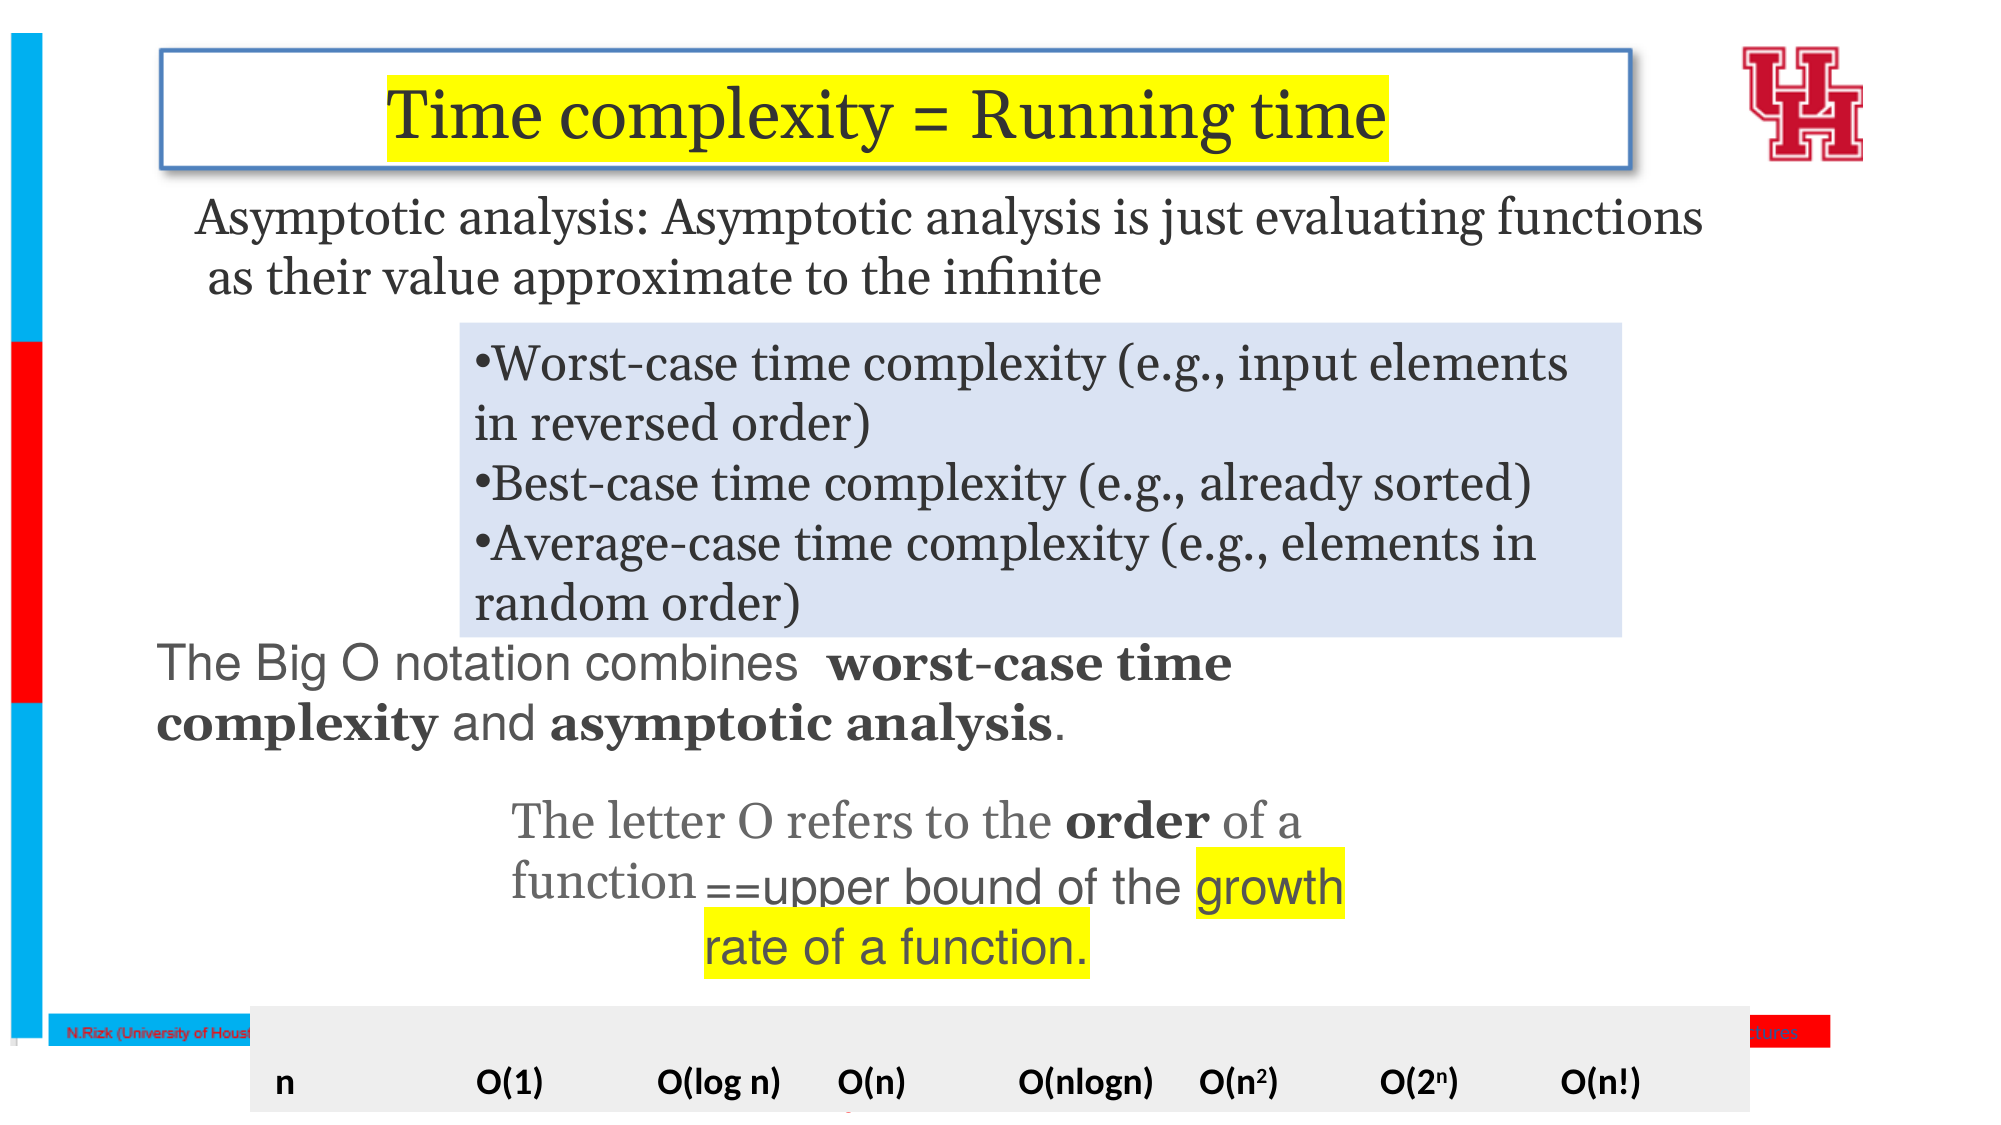

Time complexity = Running time
Asymptotic analysis: Asymptotic analysis is just evaluating functions
 as their value approximate to the infinite
Worst-case time complexity (e.g., input elements in reversed order)
Best-case time complexity (e.g., already sorted)
Average-case time complexity (e.g., elements in random order)
The Big O notation combines  worst-case time complexity and asymptotic analysis.
The letter O refers to the order of a function
==upper bound of the growth rate of a function.
| n | O(1) | O(log n) | O(n) | O(nlogn) | O(n2) | O(2n) | O(n!) |
| --- | --- | --- | --- | --- | --- | --- | --- |